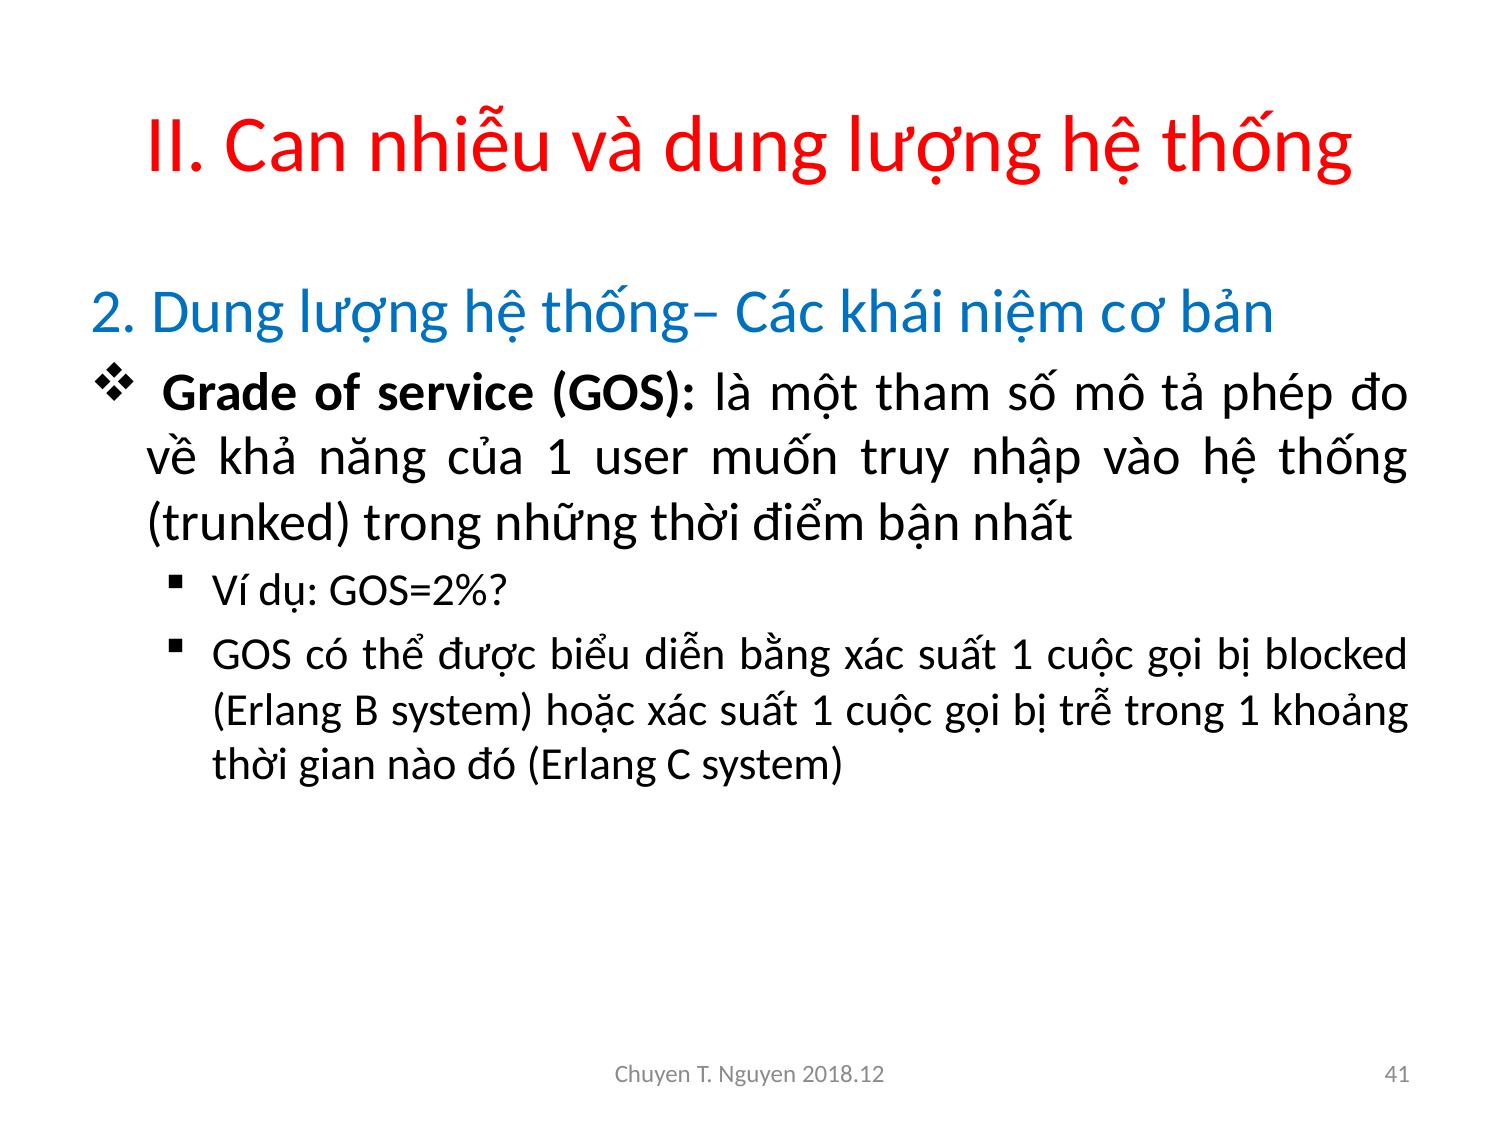

# II. Can nhiễu và dung lượng hệ thống
2. Dung lượng hệ thống– Các khái niệm cơ bản
 Grade of service (GOS): là một tham số mô tả phép đo về khả năng của 1 user muốn truy nhập vào hệ thống (trunked) trong những thời điểm bận nhất
Ví dụ: GOS=2%?
GOS có thể được biểu diễn bằng xác suất 1 cuộc gọi bị blocked (Erlang B system) hoặc xác suất 1 cuộc gọi bị trễ trong 1 khoảng thời gian nào đó (Erlang C system)

Chuyen T. Nguyen 2018.12
41